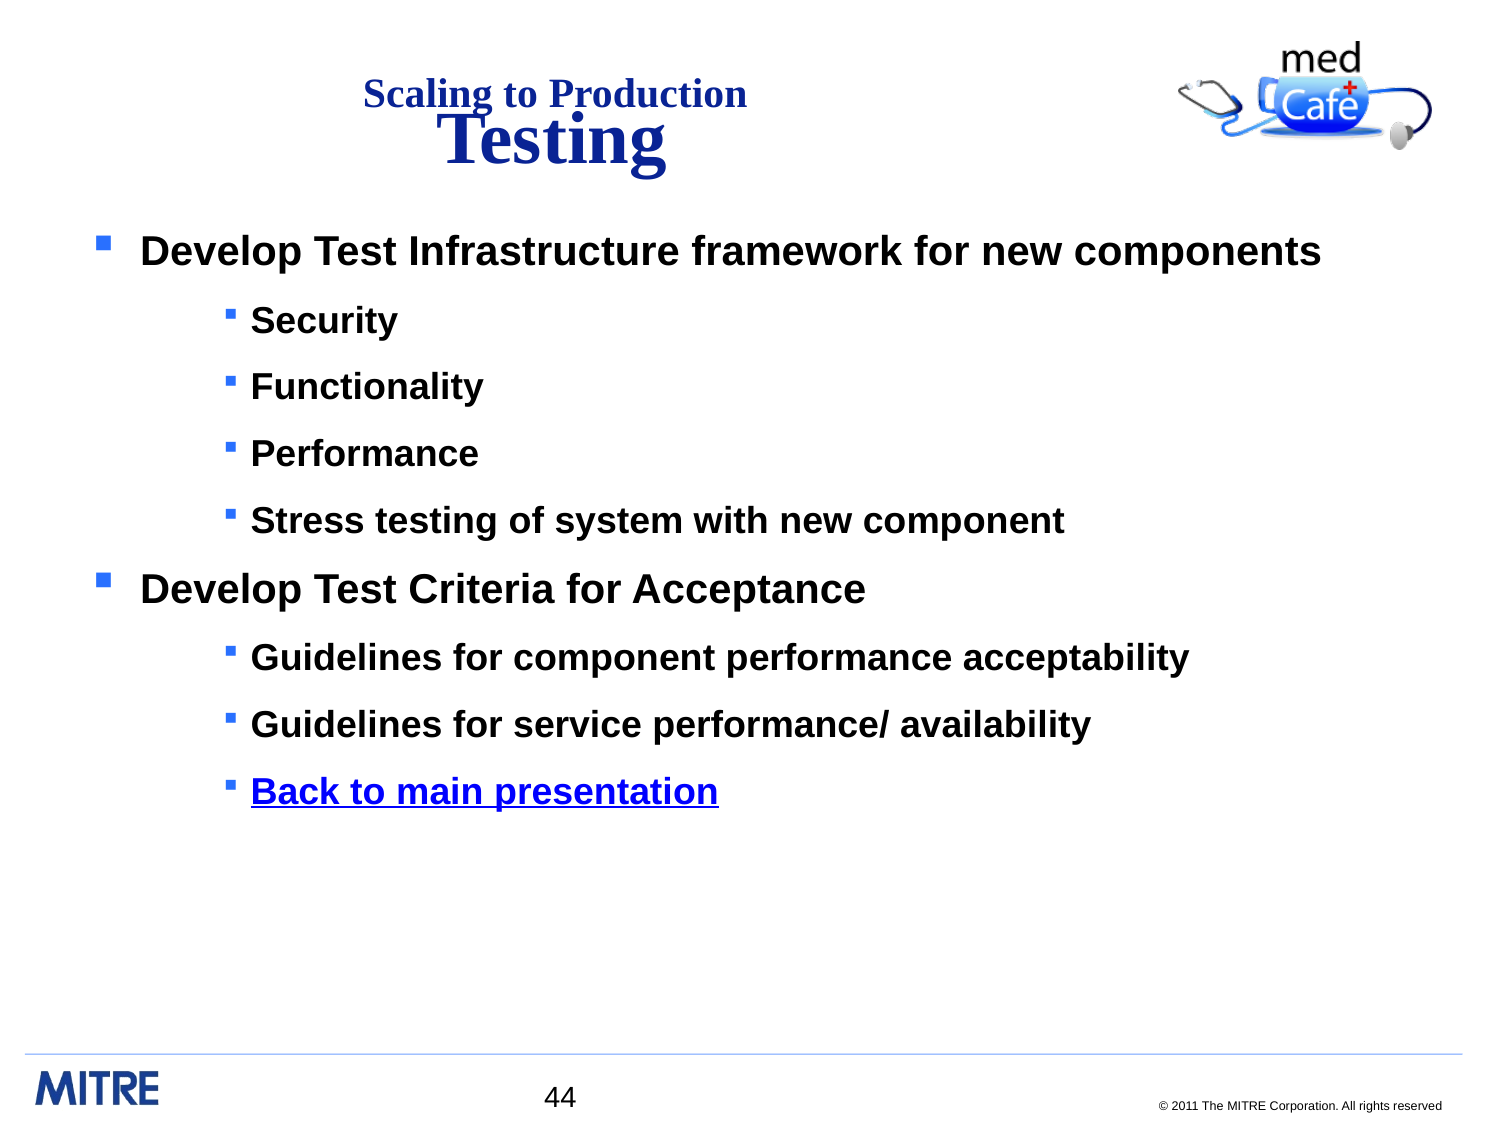

# Scaling to Production Testing
Develop Test Infrastructure framework for new components
Security
Functionality
Performance
Stress testing of system with new component
Develop Test Criteria for Acceptance
Guidelines for component performance acceptability
Guidelines for service performance/ availability
Back to main presentation